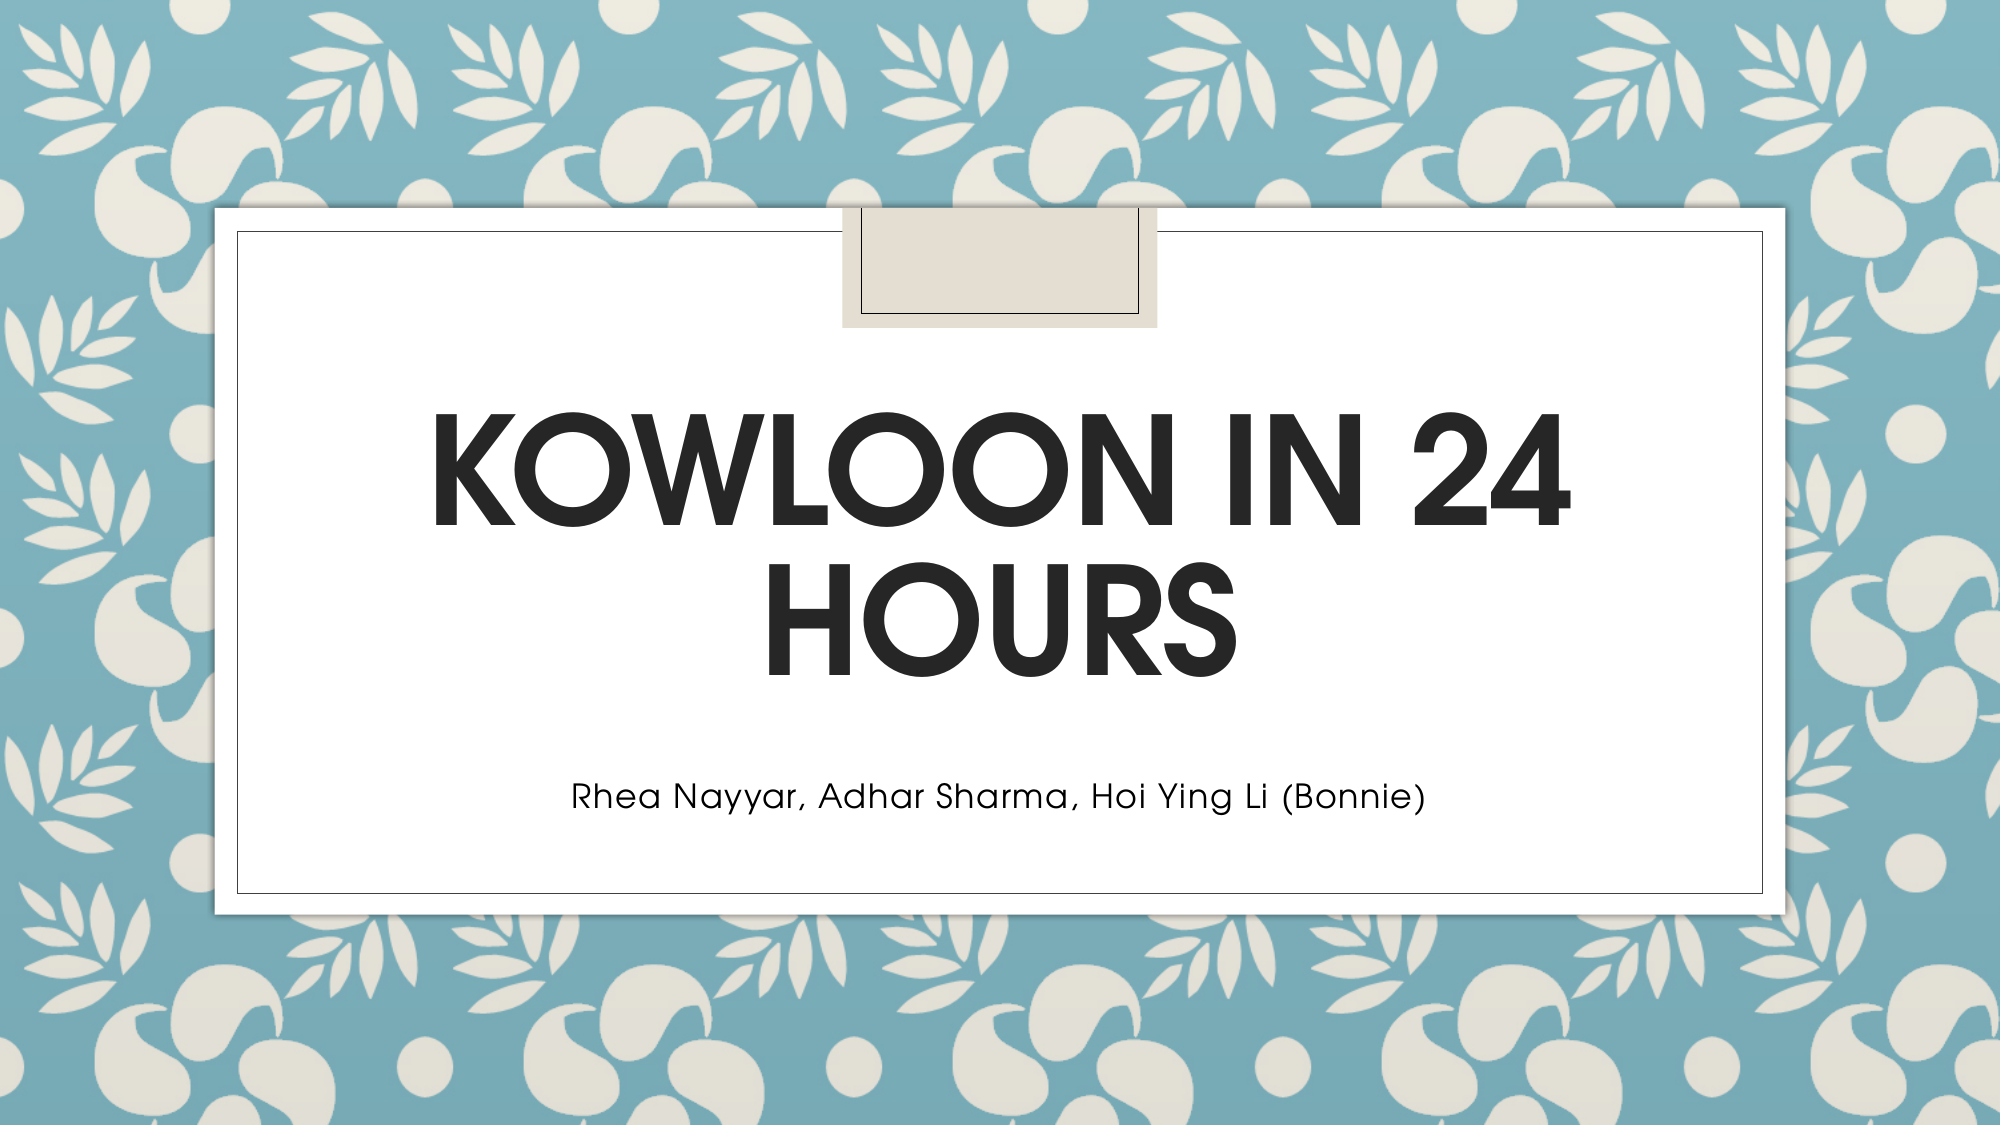

# Kowloon in 24 Hours
Rhea Nayyar, Adhar Sharma, Hoi Ying Li (Bonnie)